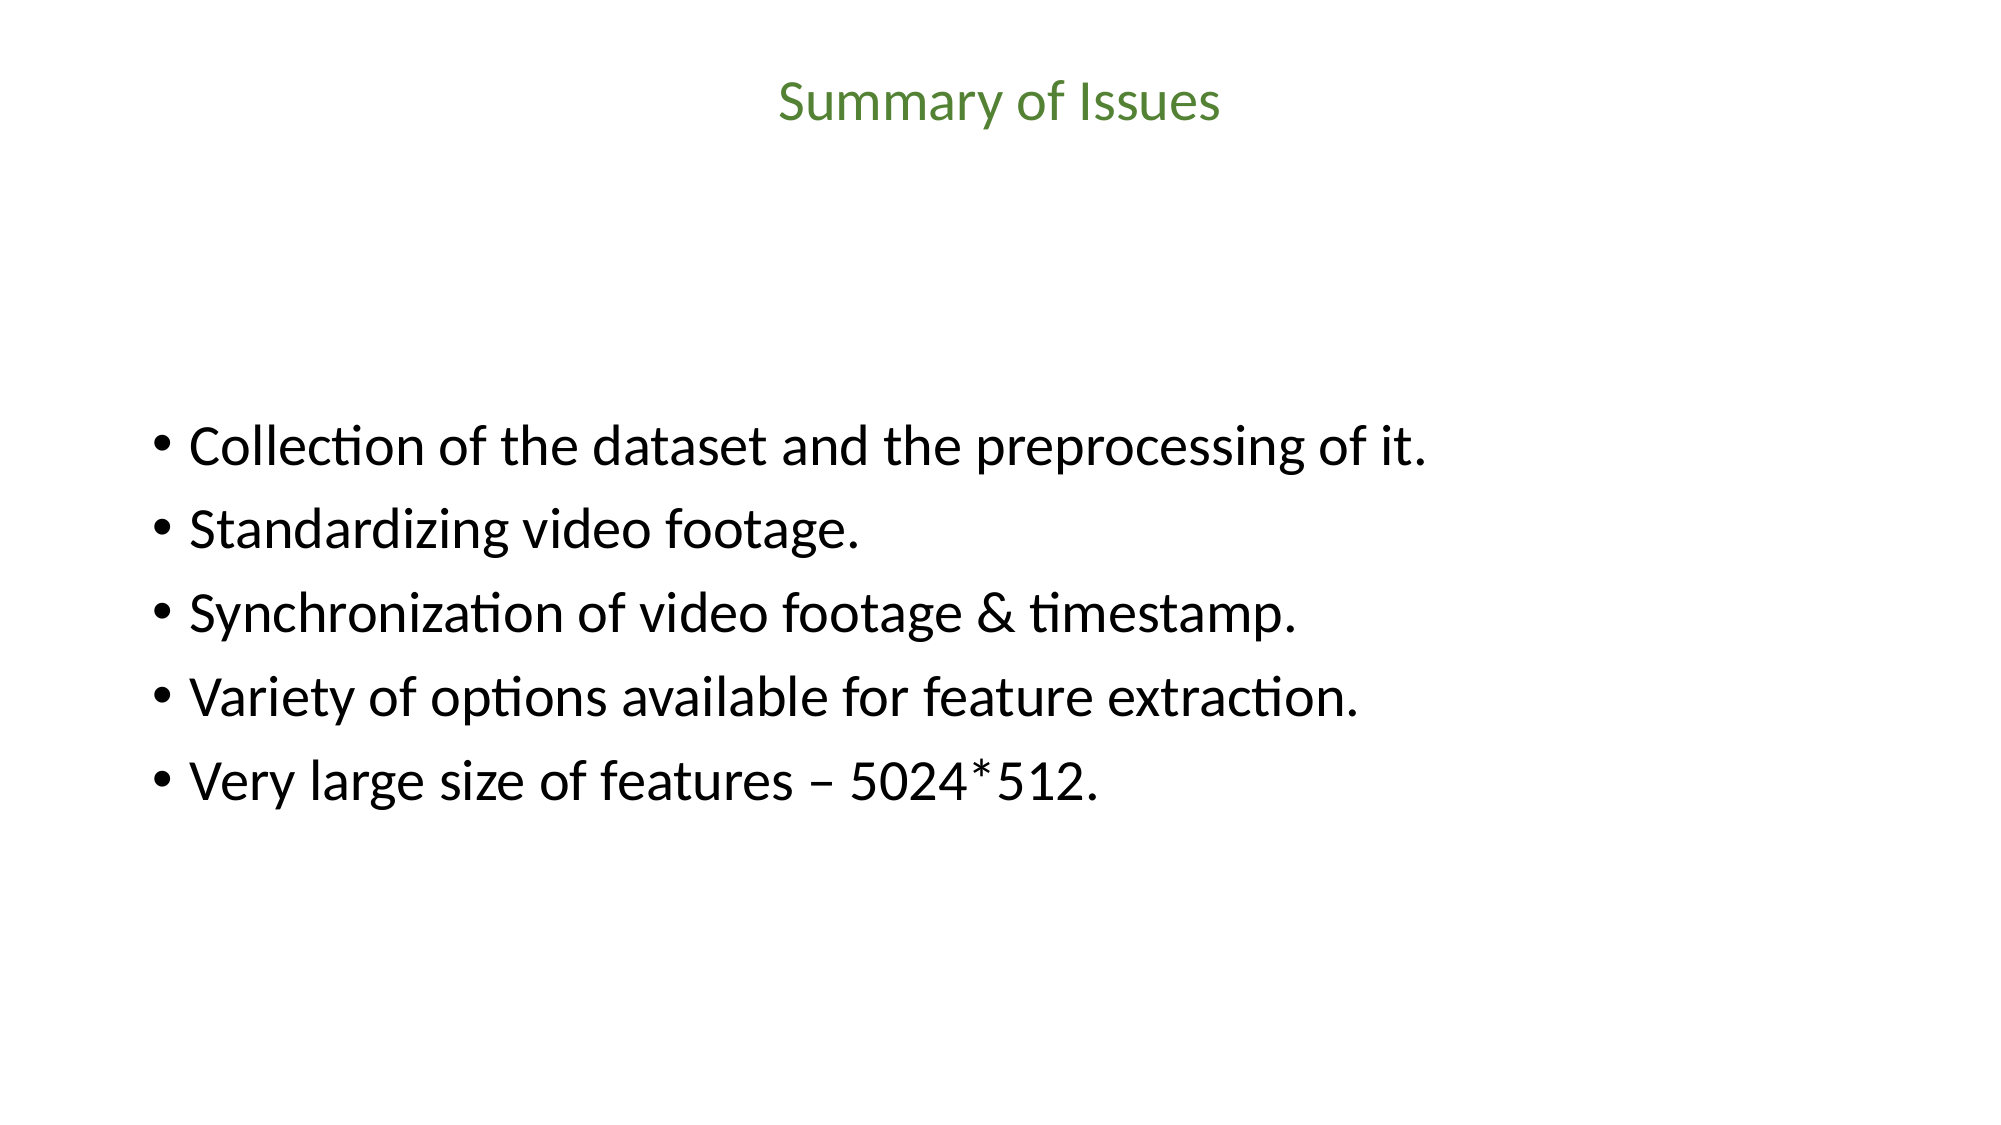

# Summary of Issues
Collection of the dataset and the preprocessing of it.
Standardizing video footage.
Synchronization of video footage & timestamp.
Variety of options available for feature extraction.
Very large size of features – 5024*512.